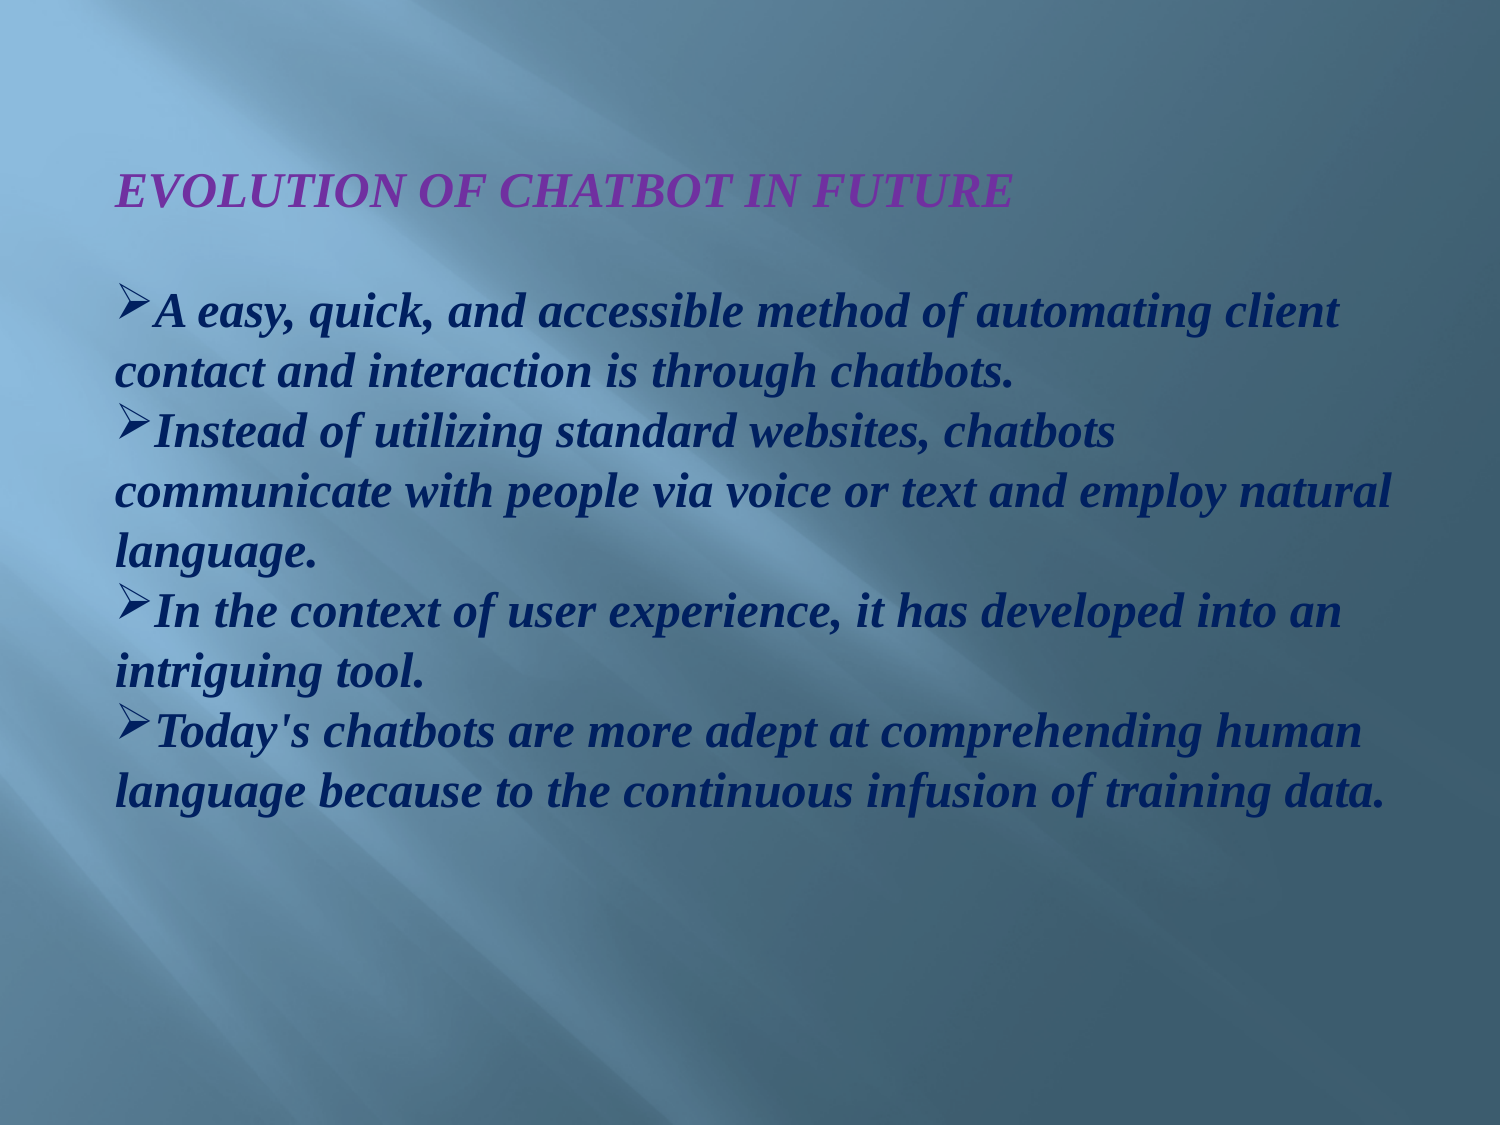

EVOLUTION OF CHATBOT IN FUTURE

A easy, quick, and accessible method of automating client contact and interaction is through chatbots.
Instead of utilizing standard websites, chatbots communicate with people via voice or text and employ natural language.
In the context of user experience, it has developed into an intriguing tool.
Today's chatbots are more adept at comprehending human language because to the continuous infusion of training data.